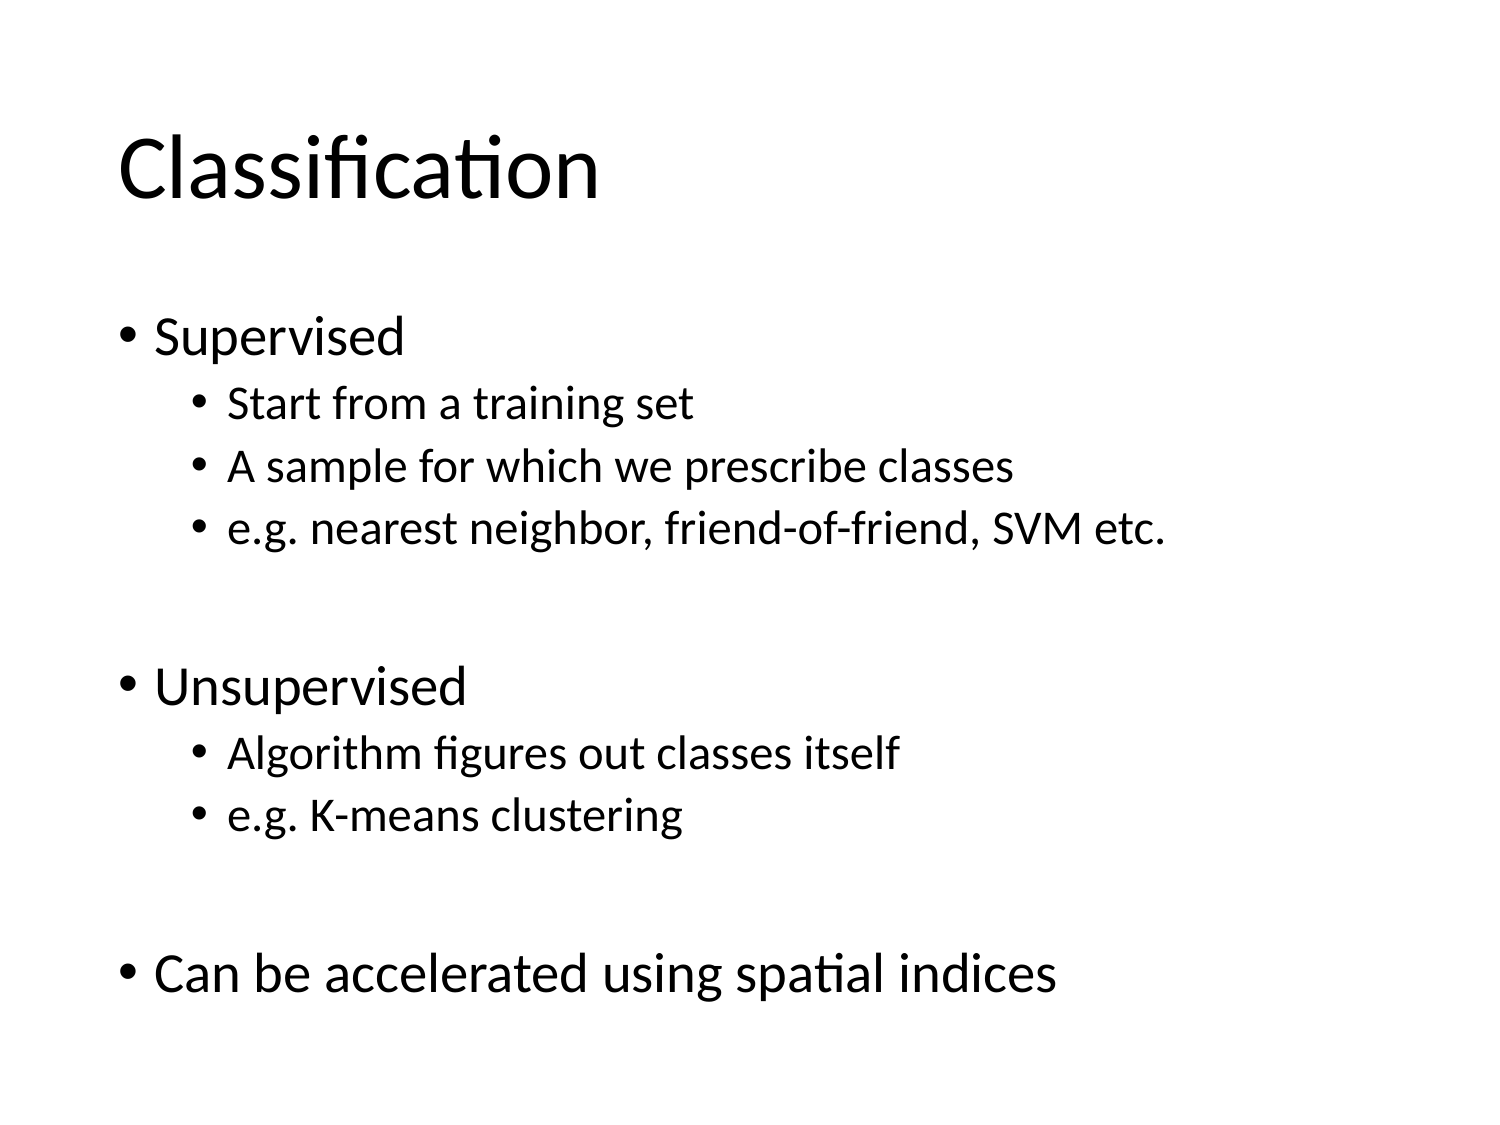

# Classification
Supervised
Start from a training set
A sample for which we prescribe classes
e.g. nearest neighbor, friend-of-friend, SVM etc.

Unsupervised
Algorithm figures out classes itself
e.g. K-means clustering

Can be accelerated using spatial indices